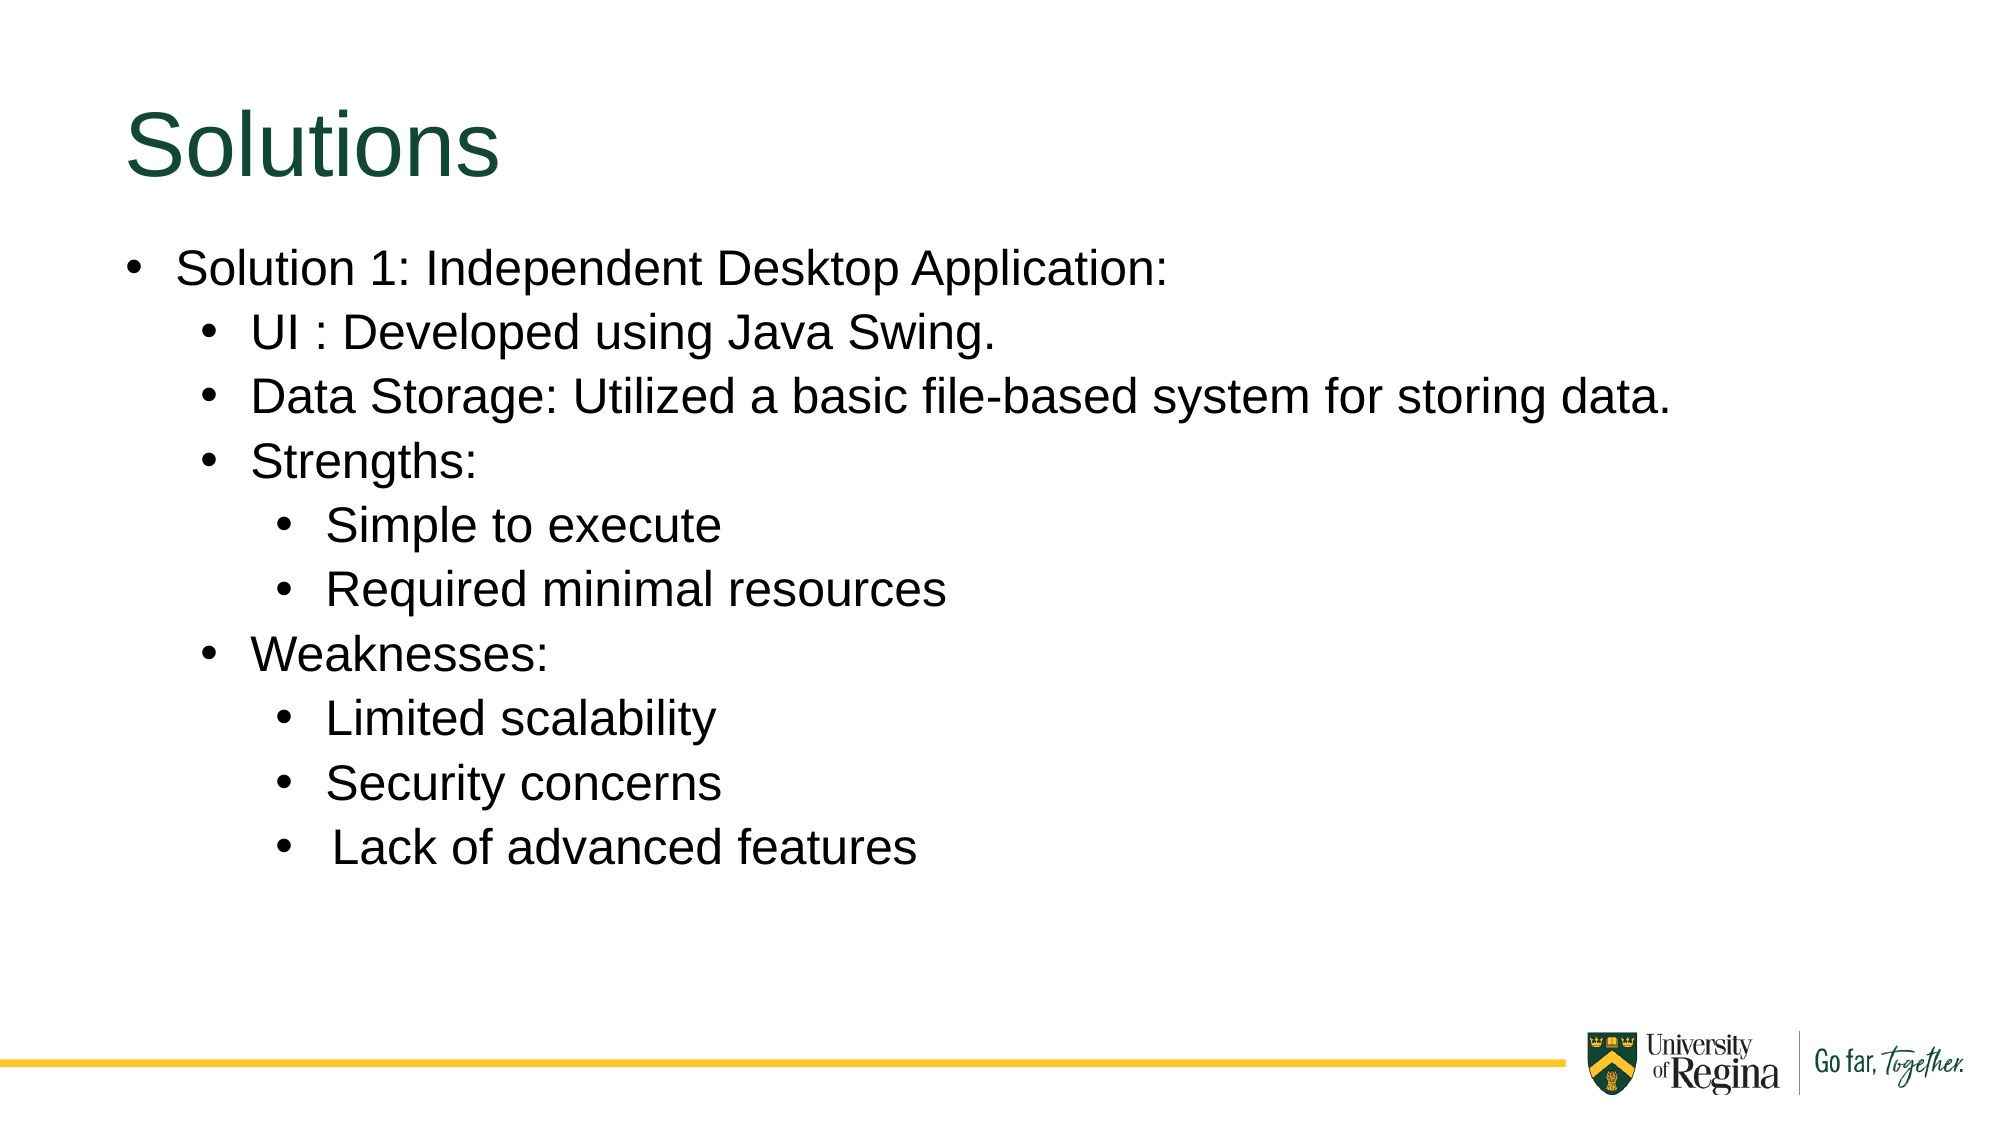

Solutions
Solution 1: Independent Desktop Application:
UI : Developed using Java Swing.
Data Storage: Utilized a basic file-based system for storing data.
Strengths:
Simple to execute
Required minimal resources
Weaknesses:
Limited scalability
Security concerns
Lack of advanced features